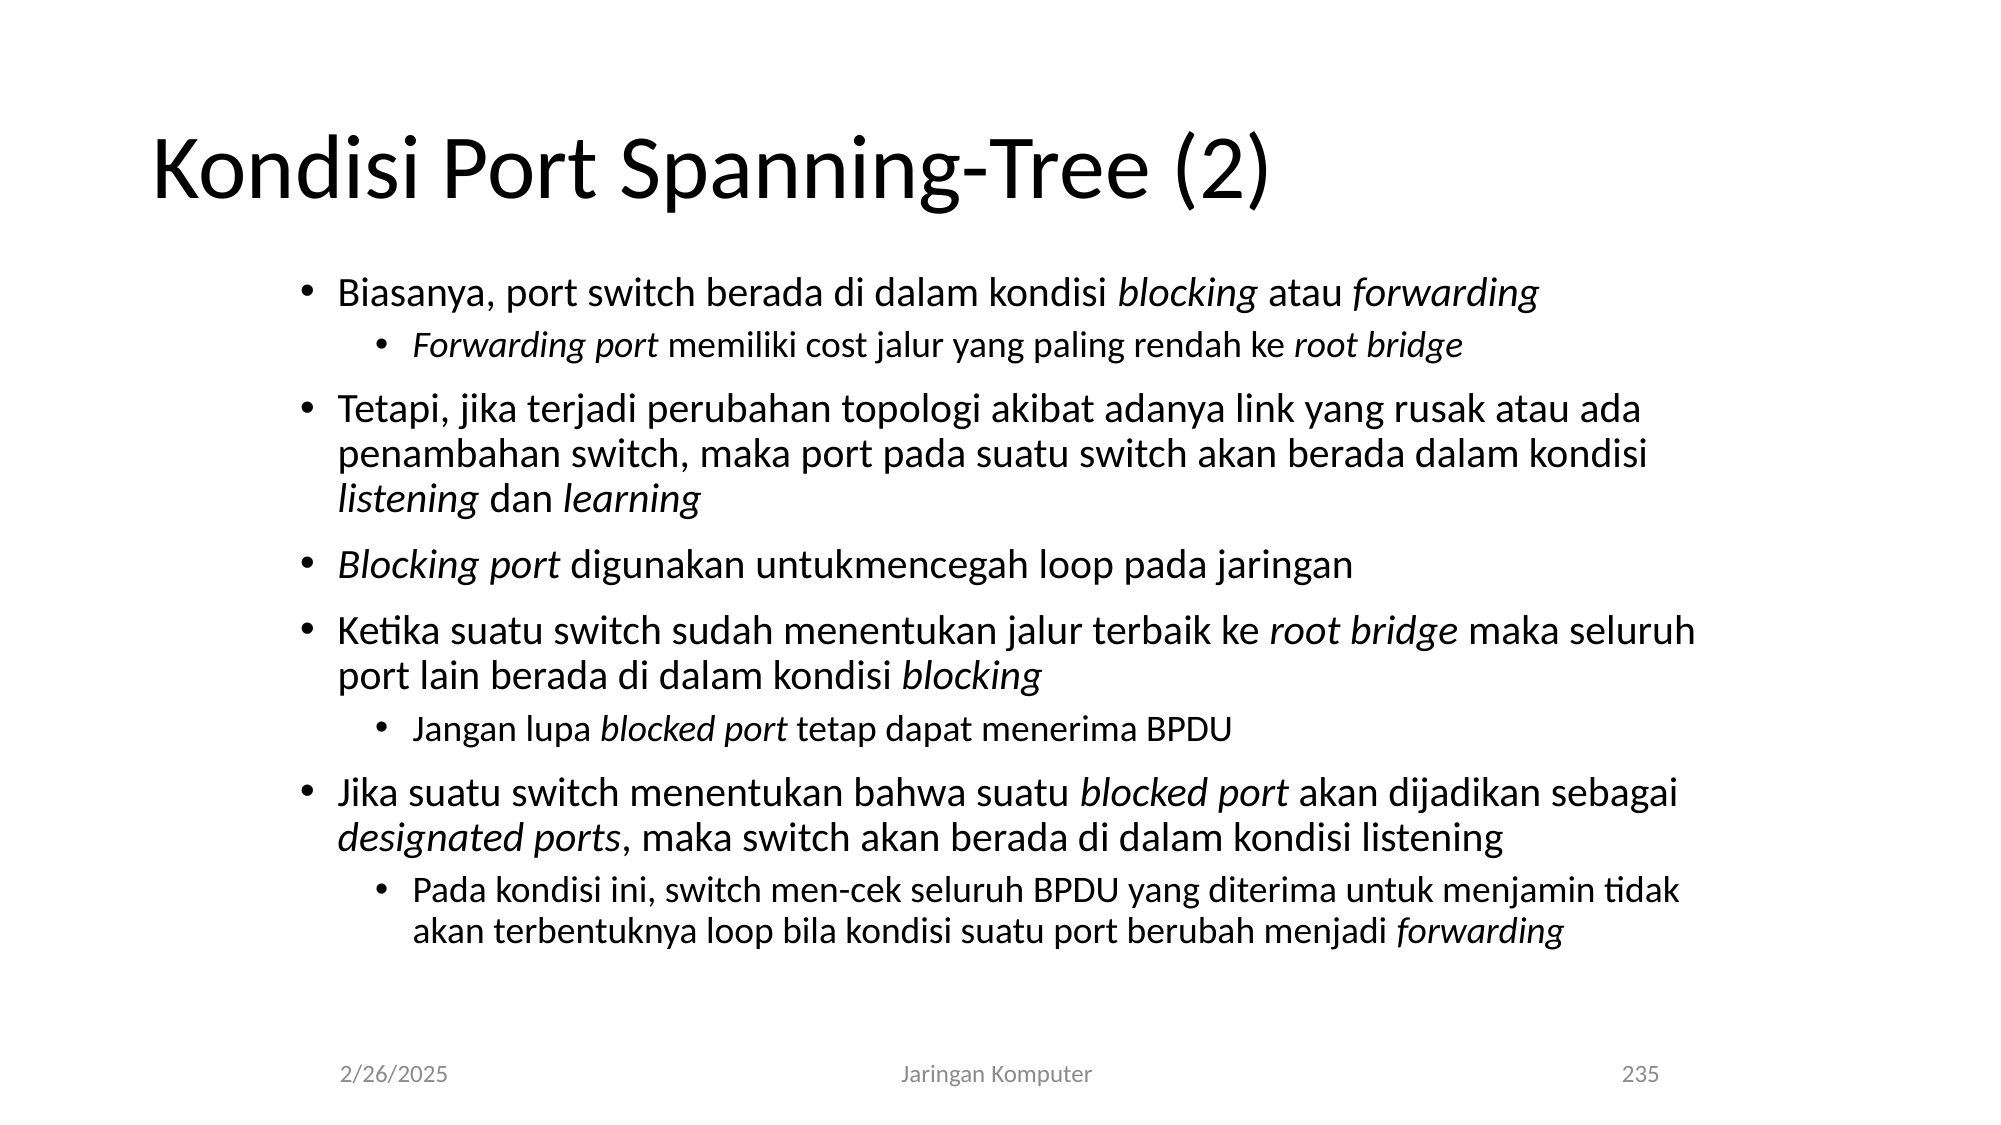

# Kondisi Port Spanning-Tree (2)
Biasanya, port switch berada di dalam kondisi blocking atau forwarding
Forwarding port memiliki cost jalur yang paling rendah ke root bridge
Tetapi, jika terjadi perubahan topologi akibat adanya link yang rusak atau ada penambahan switch, maka port pada suatu switch akan berada dalam kondisi listening dan learning
Blocking port digunakan untukmencegah loop pada jaringan
Ketika suatu switch sudah menentukan jalur terbaik ke root bridge maka seluruh port lain berada di dalam kondisi blocking
Jangan lupa blocked port tetap dapat menerima BPDU
Jika suatu switch menentukan bahwa suatu blocked port akan dijadikan sebagai designated ports, maka switch akan berada di dalam kondisi listening
Pada kondisi ini, switch men-cek seluruh BPDU yang diterima untuk menjamin tidak akan terbentuknya loop bila kondisi suatu port berubah menjadi forwarding
2/26/2025
Jaringan Komputer
235